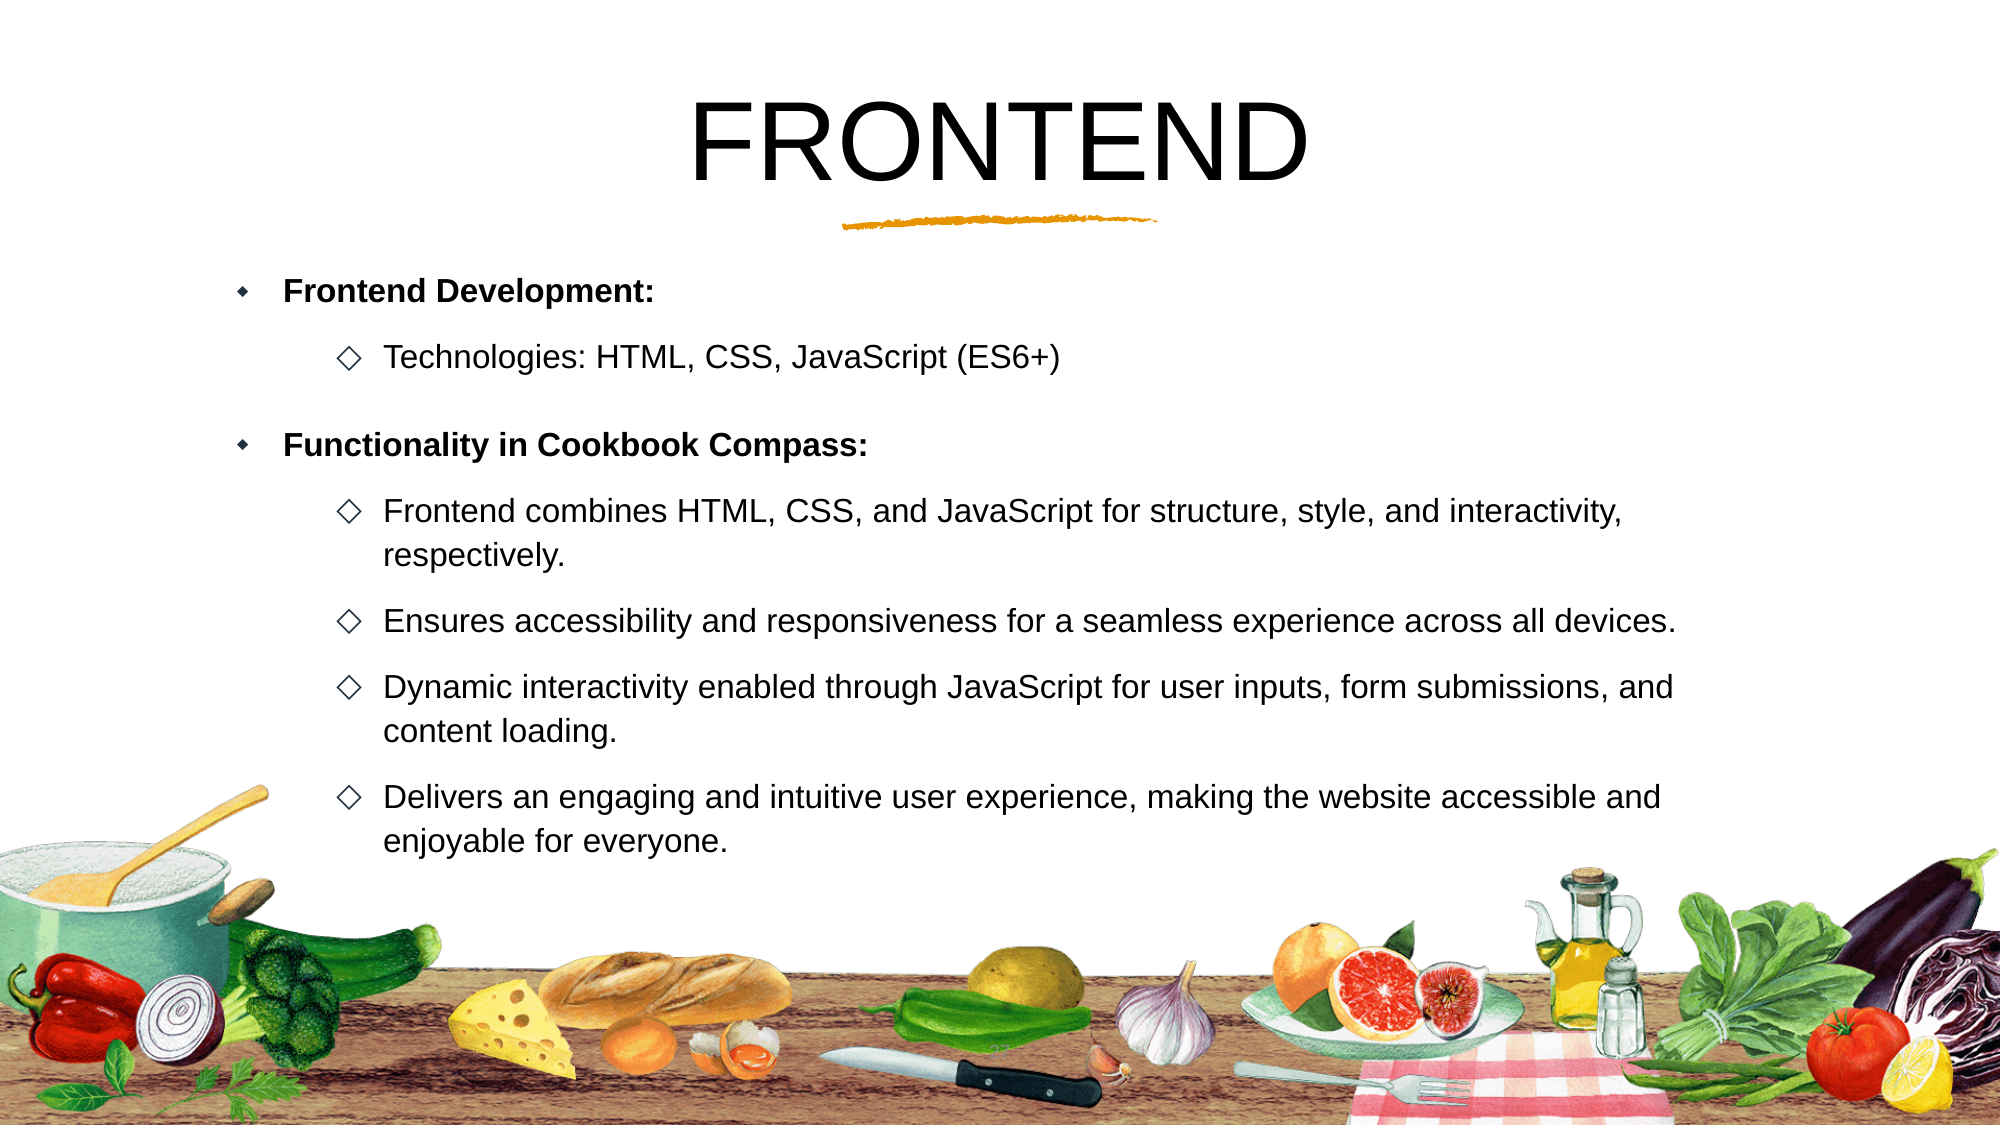

# FRONTEND
Frontend Development:
Technologies: HTML, CSS, JavaScript (ES6+)

Functionality in Cookbook Compass:
Frontend combines HTML, CSS, and JavaScript for structure, style, and interactivity, respectively.
Ensures accessibility and responsiveness for a seamless experience across all devices.
Dynamic interactivity enabled through JavaScript for user inputs, form submissions, and content loading.
Delivers an engaging and intuitive user experience, making the website accessible and enjoyable for everyone.
27